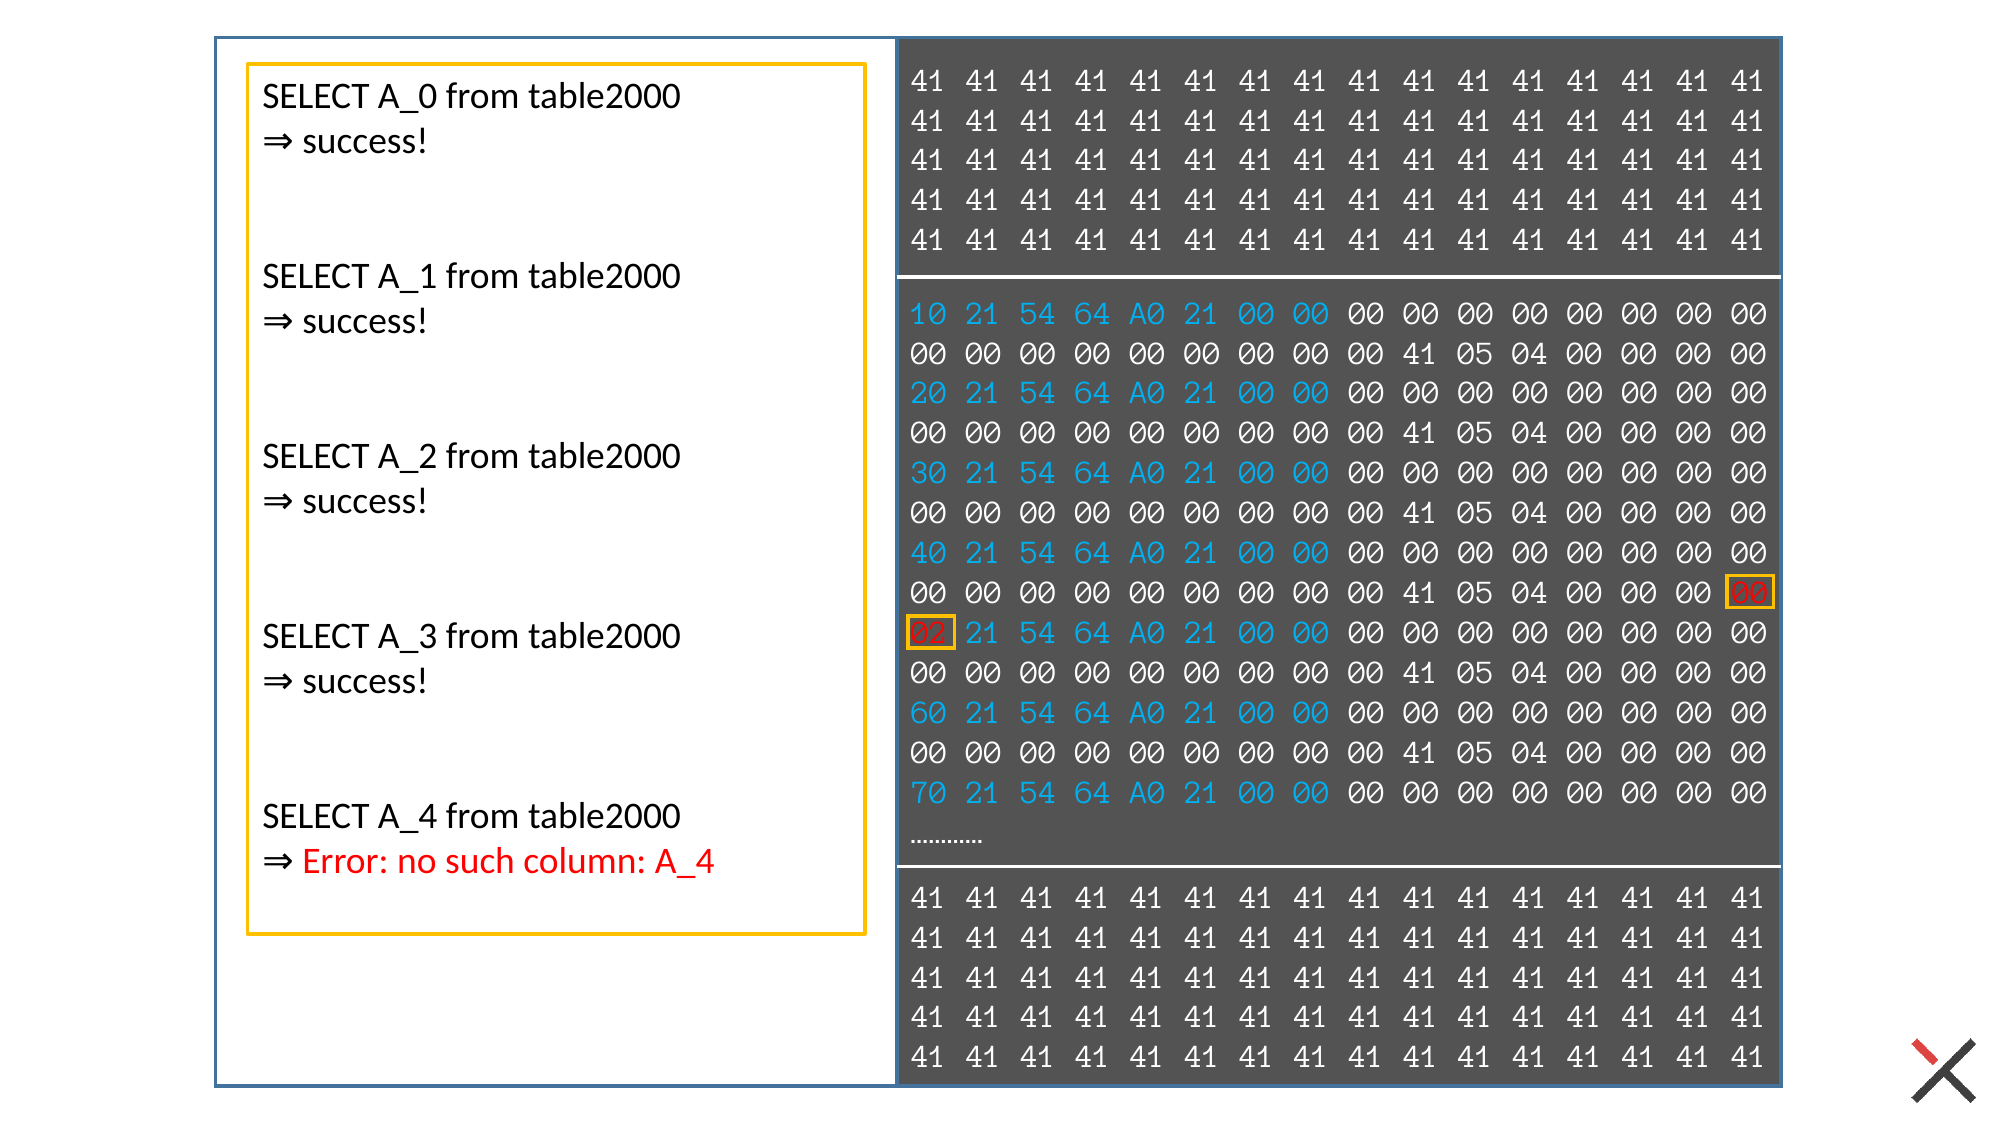

41 41 41 41 41 41 41 41 41 41 41 41 41 41 41 41
41 41 41 41 41 41 41 41 41 41 41 41 41 41 41 41
41 41 41 41 41 41 41 41 41 41 41 41 41 41 41 41
41 41 41 41 41 41 41 41 41 41 41 41 41 41 41 41
41 41 41 41 41 41 41 41 41 41 41 41 41 41 41 41
SELECT A_0 from table2000
⇒ success!

SELECT A_1 from table2000
⇒ success!

SELECT A_2 from table2000
⇒ success!

SELECT A_3 from table2000
⇒ success!

SELECT A_4 from table2000
⇒ Error: no such column: A_4

10 21 54 64 A0 21 00 00 00 00 00 00 00 00 00 00
00 00 00 00 00 00 00 00 00 41 05 04 00 00 00 00
20 21 54 64 A0 21 00 00 00 00 00 00 00 00 00 00
00 00 00 00 00 00 00 00 00 41 05 04 00 00 00 00
30 21 54 64 A0 21 00 00 00 00 00 00 00 00 00 00
00 00 00 00 00 00 00 00 00 41 05 04 00 00 00 00
40 21 54 64 A0 21 00 00 00 00 00 00 00 00 00 00
00 00 00 00 00 00 00 00 00 41 05 04 00 00 00 00
02 21 54 64 A0 21 00 00 00 00 00 00 00 00 00 00
00 00 00 00 00 00 00 00 00 41 05 04 00 00 00 00
60 21 54 64 A0 21 00 00 00 00 00 00 00 00 00 00
00 00 00 00 00 00 00 00 00 41 05 04 00 00 00 00
70 21 54 64 A0 21 00 00 00 00 00 00 00 00 00 00
…………

41 41 41 41 41 41 41 41 41 41 41 41 41 41 41 41
41 41 41 41 41 41 41 41 41 41 41 41 41 41 41 41
41 41 41 41 41 41 41 41 41 41 41 41 41 41 41 41
41 41 41 41 41 41 41 41 41 41 41 41 41 41 41 41
41 41 41 41 41 41 41 41 41 41 41 41 41 41 41 41